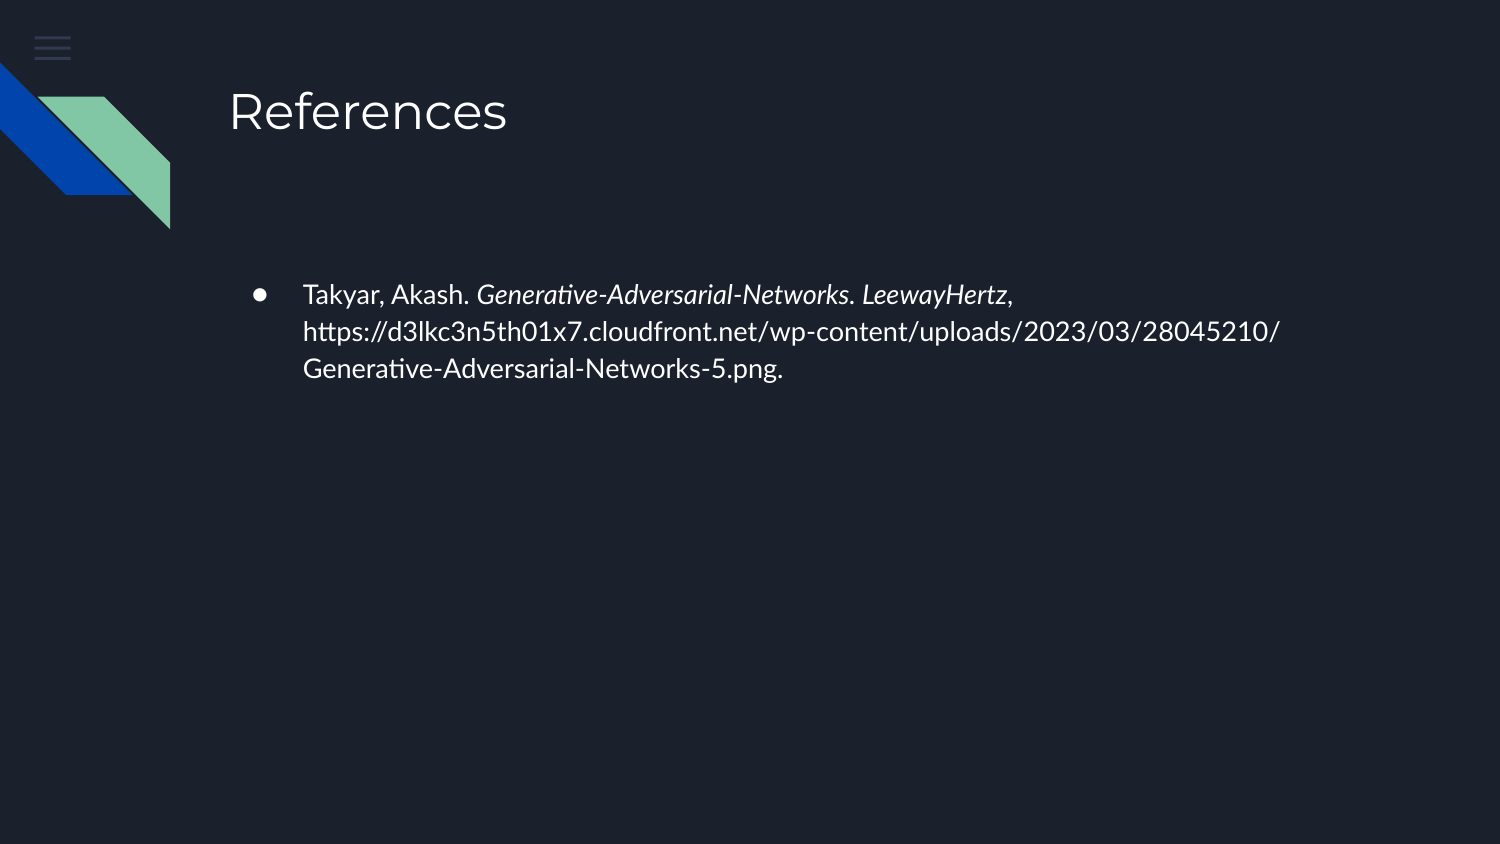

# References
Takyar, Akash. Generative-Adversarial-Networks. LeewayHertz, https://d3lkc3n5th01x7.cloudfront.net/wp-content/uploads/2023/03/28045210/Generative-Adversarial-Networks-5.png.